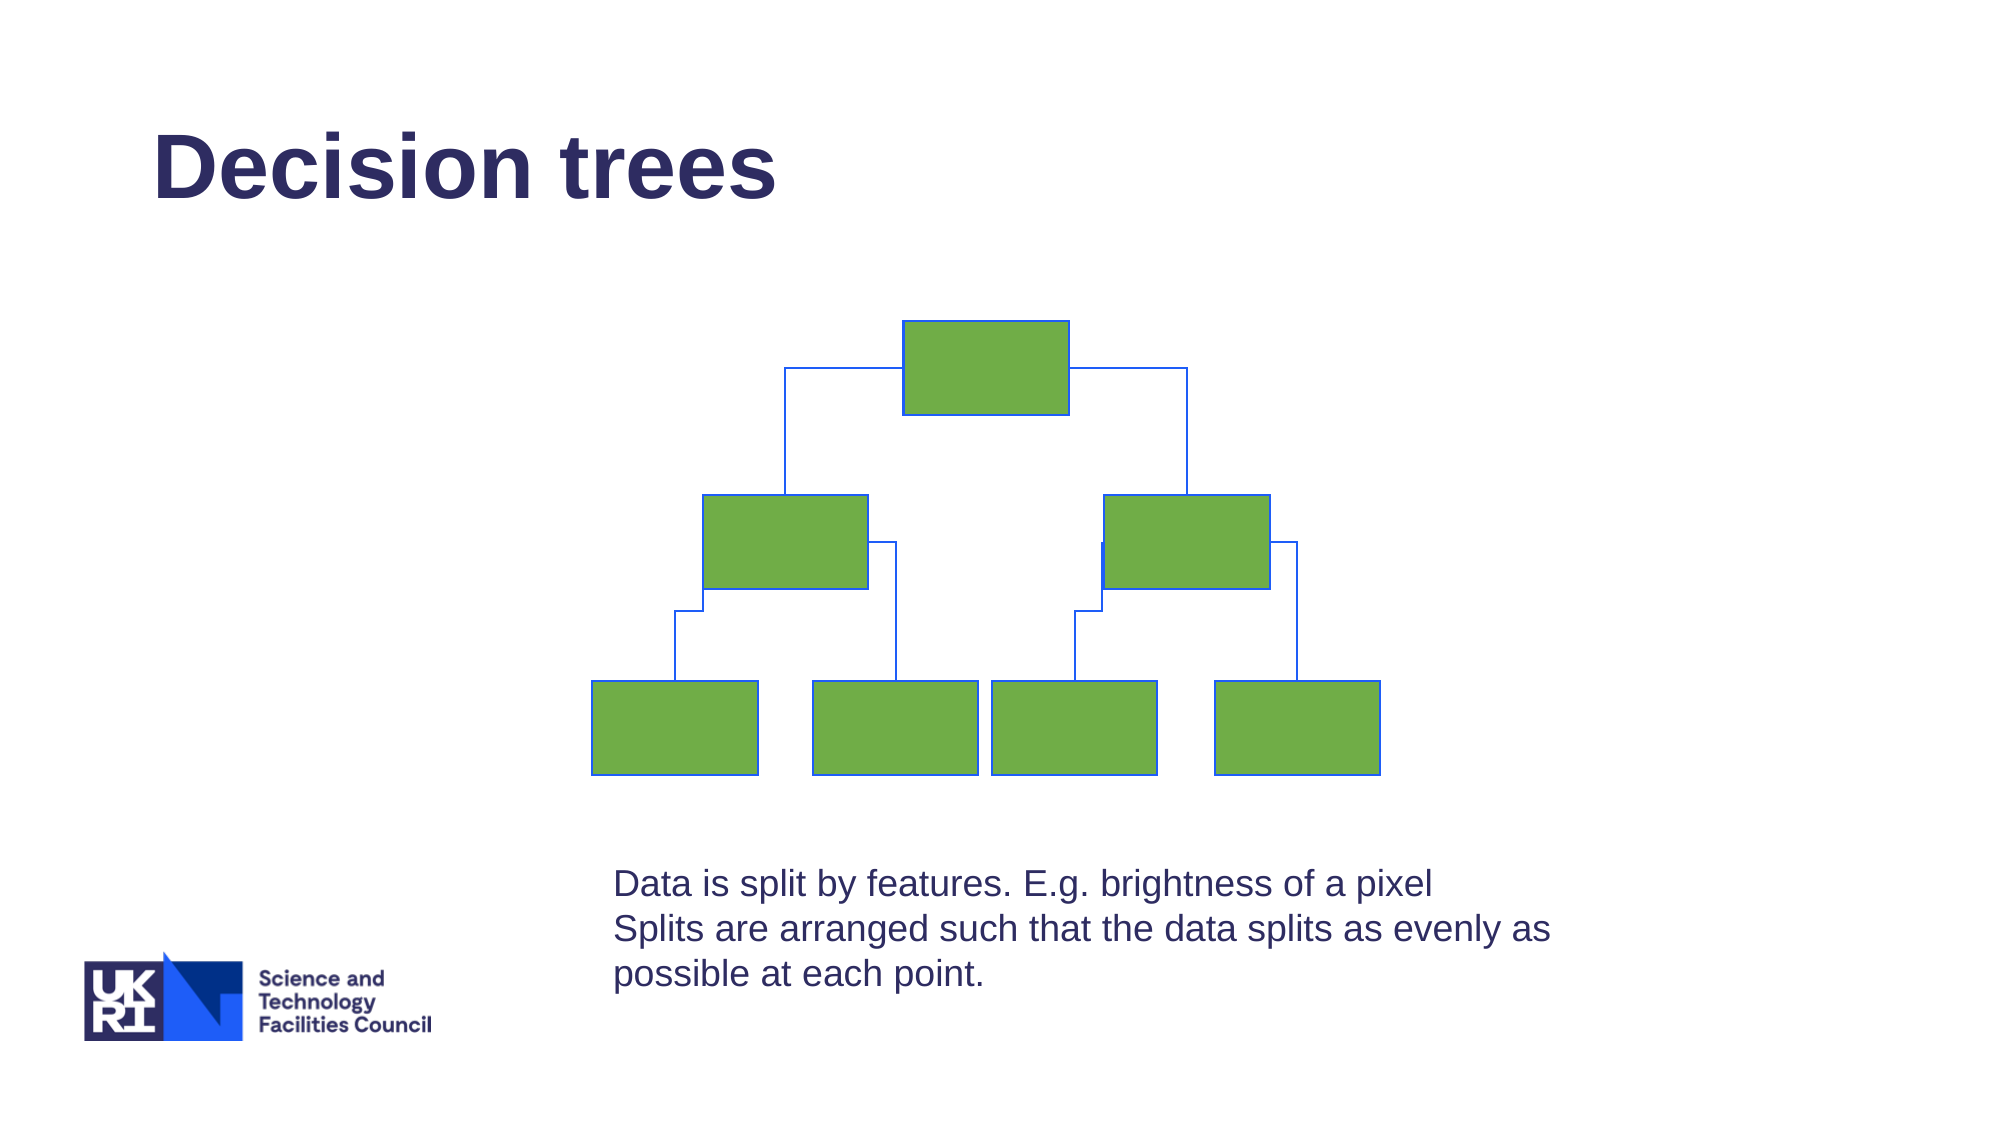

# Decision trees

Data is split by features. E.g. brightness of a pixel
Splits are arranged such that the data splits as evenly as possible at each point.